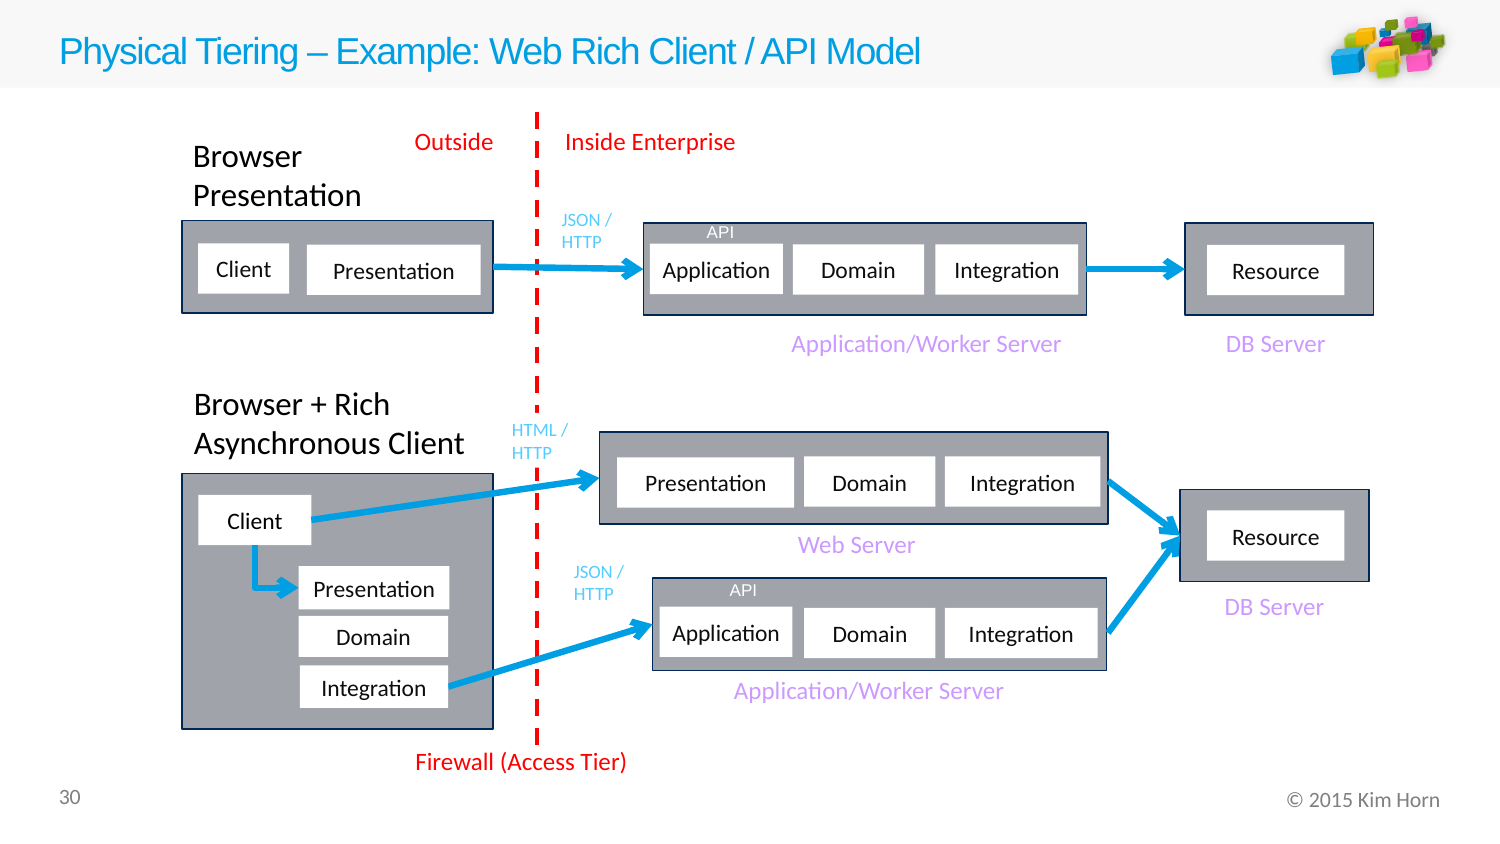

# Physical Tiering – Example: Web Rich Client / API Model
Outside
Inside Enterprise
Browser Presentation
JSON / HTTP
API

Client
Application
Domain
Integration
Presentation
Resource
Application/Worker Server
DB Server
Browser + Rich
Asynchronous Client
HTML / HTTP

Domain
Integration
Presentation

Client
Resource
Web Server
JSON / HTTP
Presentation
API

DB Server
Application
Domain
Integration
Domain
Integration
Application/Worker Server
Firewall (Access Tier)